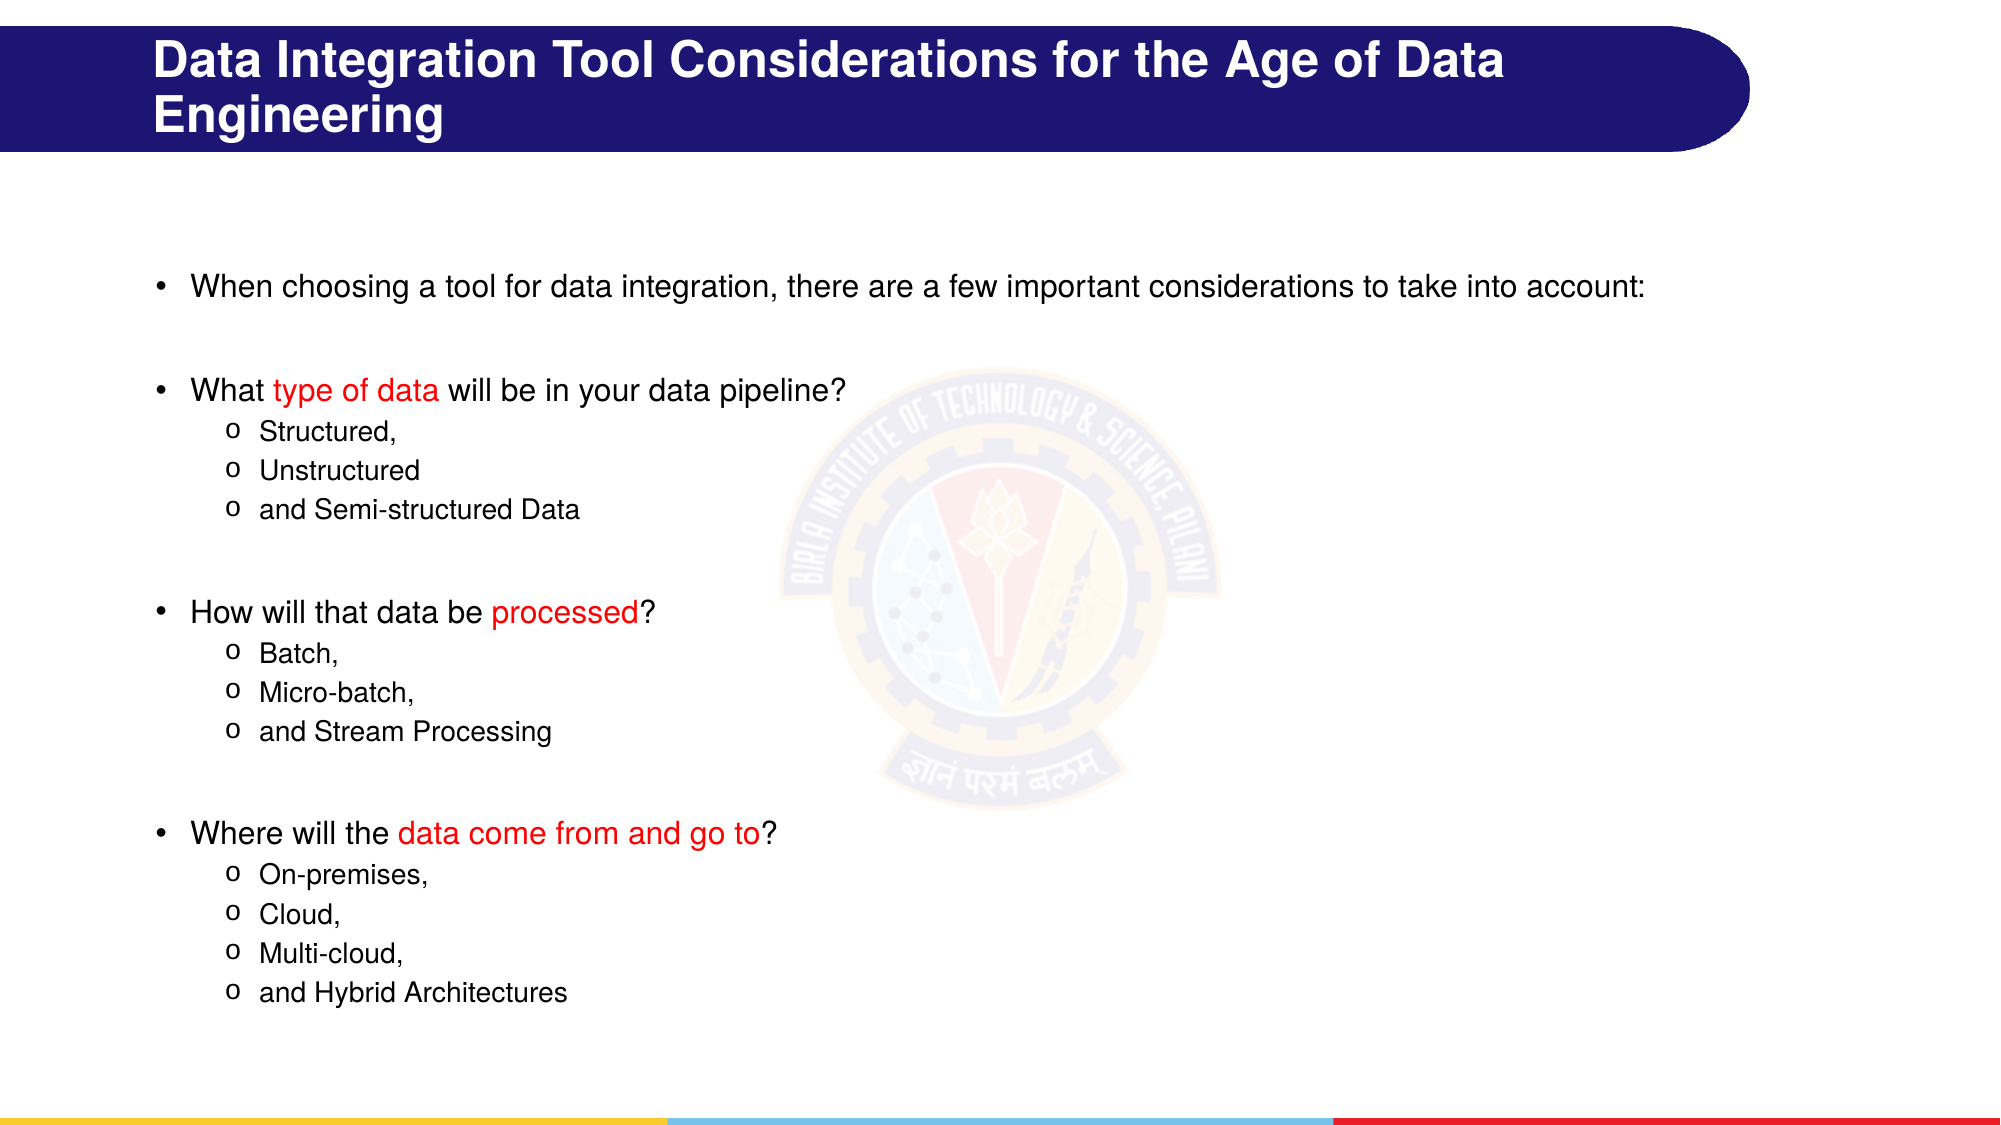

# Data Integration Tool Considerations for the Age of Data Engineering

When choosing a tool for data integration, there are a few important considerations to take into account:

What type of data will be in your data pipeline?
Structured,
Unstructured
and Semi-structured Data

How will that data be processed?
Batch,
Micro-batch,
and Stream Processing

Where will the data come from and go to?
On-premises,
Cloud,
Multi-cloud,
and Hybrid Architectures